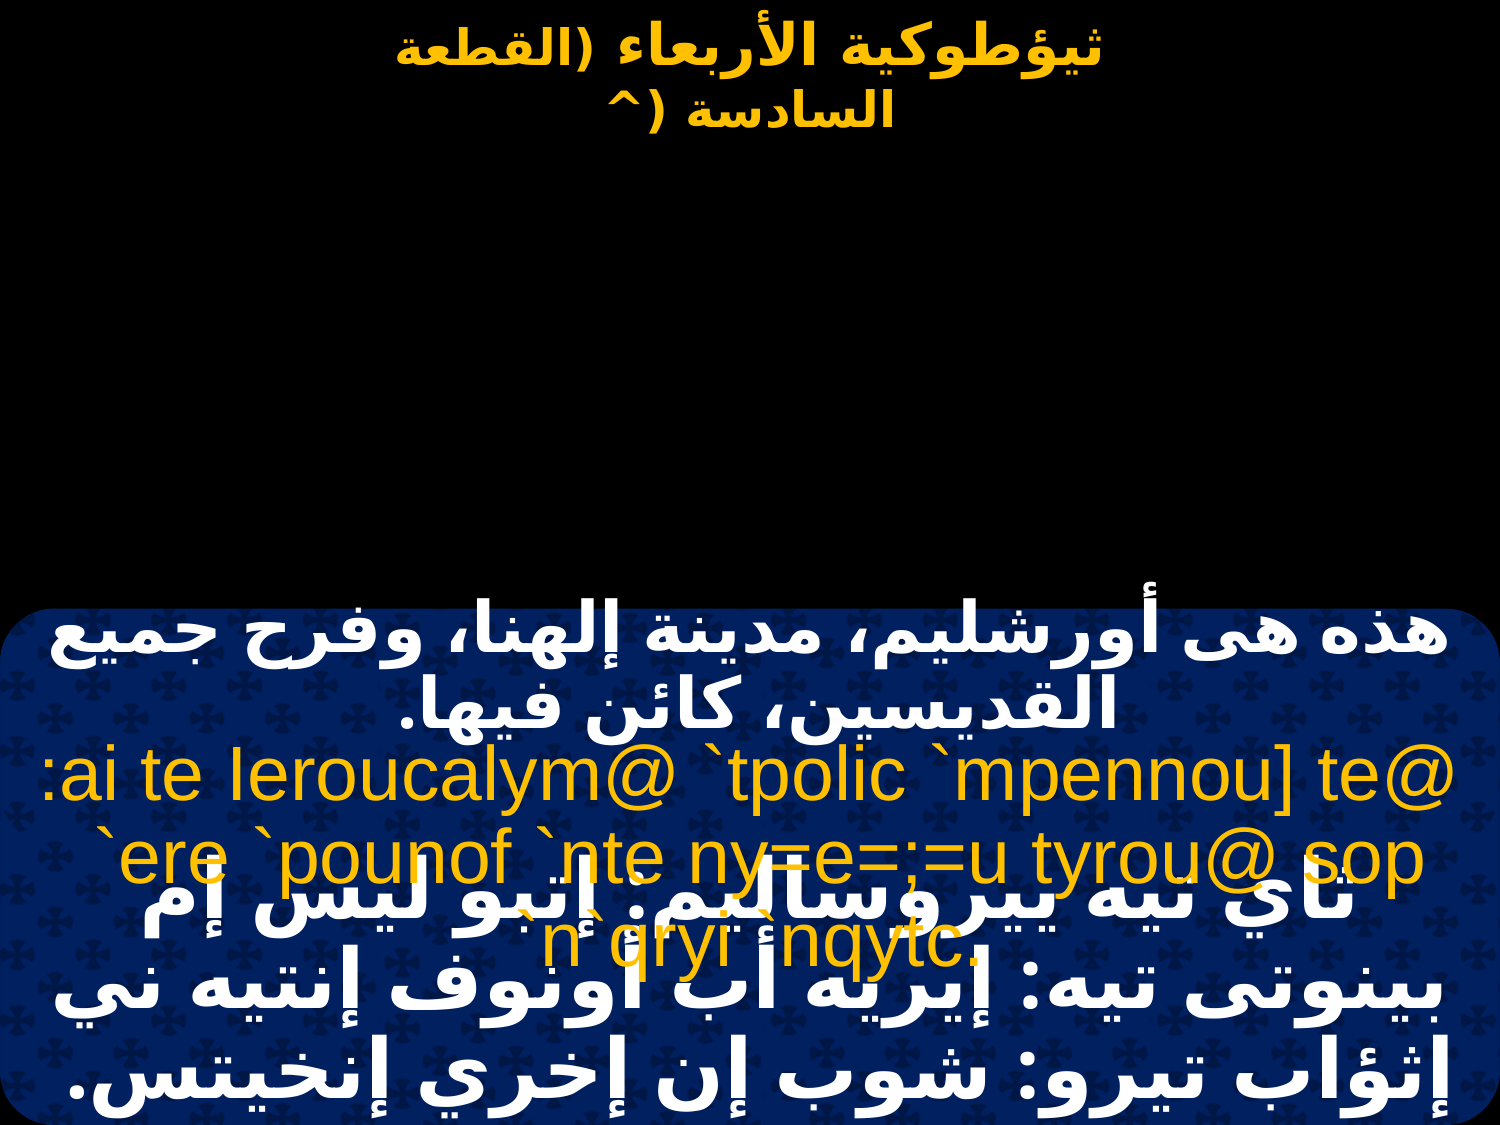

هذه هى أورشليم، مدينة إلهنا، وفرح جميع القديسين، كائن فيها.
:ai te Ieroucalym@ `tpolic `mpennou] te@
 `ere `pounof `nte ny=e=;=u tyrou@ sop `n`qryi `nqytc.
ثاي تيه ييروساليم: إتبو ليس إم بينوتى تيه: إيريه أب أونوف إنتيه ني إثؤاب تيرو: شوب إن إخري إنخيتس.